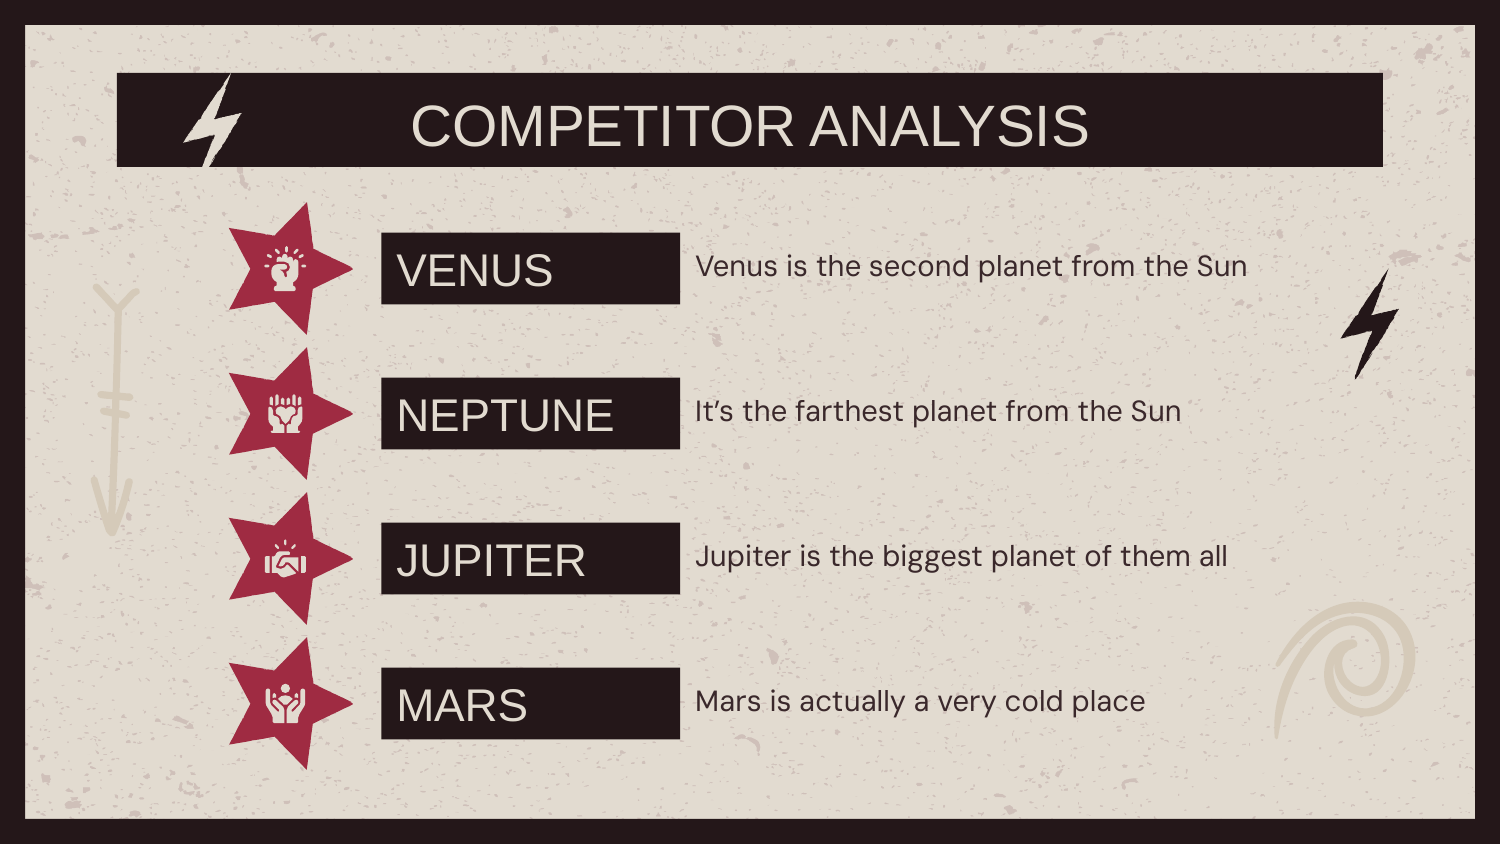

# COMPETITOR ANALYSIS

VENUS
Venus is the second planet from the Sun

NEPTUNE
It’s the farthest planet from the Sun

JUPITER
Jupiter is the biggest planet of them all

MARS
Mars is actually a very cold place